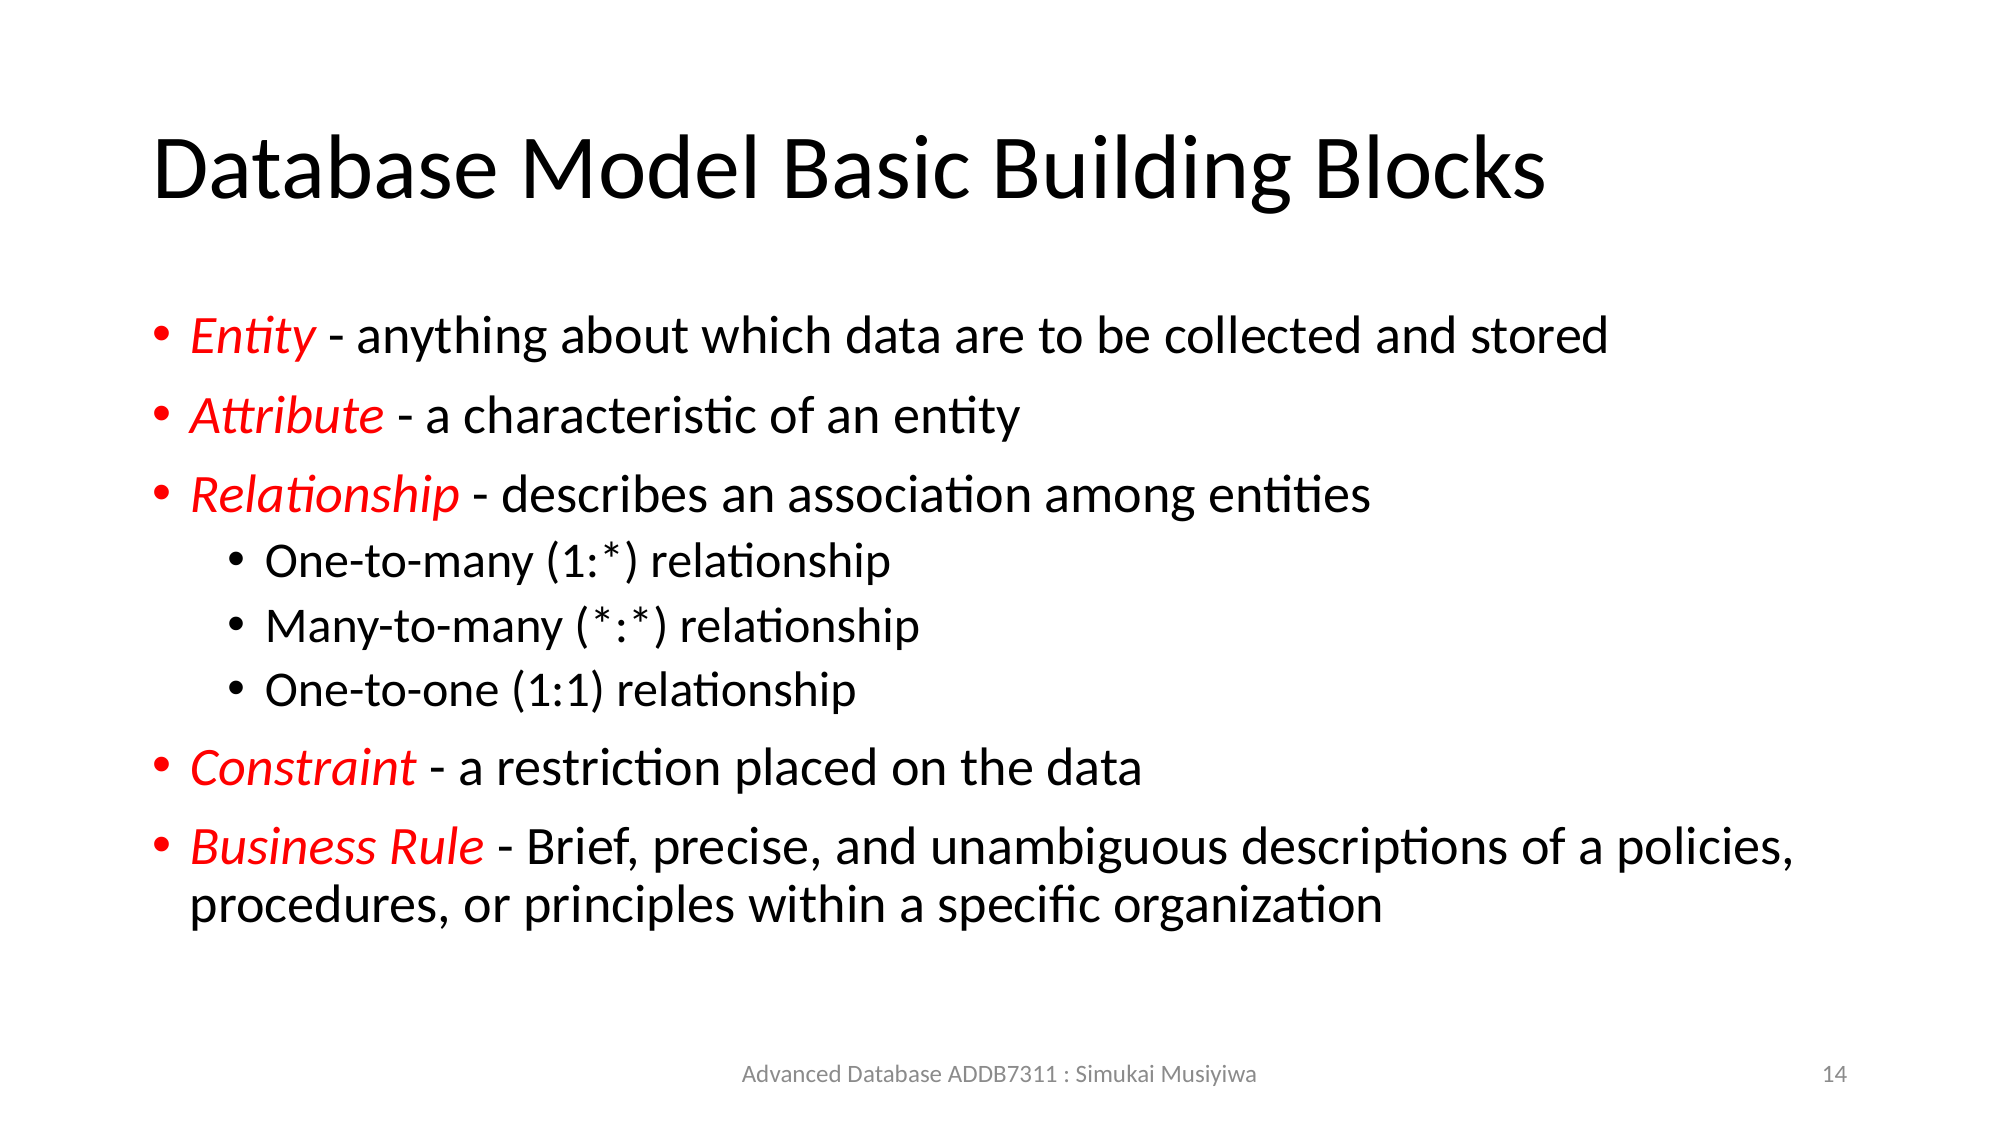

# Database Model Basic Building Blocks
Entity - anything about which data are to be collected and stored
Attribute - a characteristic of an entity
Relationship - describes an association among entities
One-to-many (1:*) relationship
Many-to-many (*:*) relationship
One-to-one (1:1) relationship
Constraint - a restriction placed on the data
Business Rule - Brief, precise, and unambiguous descriptions of a policies, procedures, or principles within a specific organization

Advanced Database ADDB7311 : Simukai Musiyiwa
14